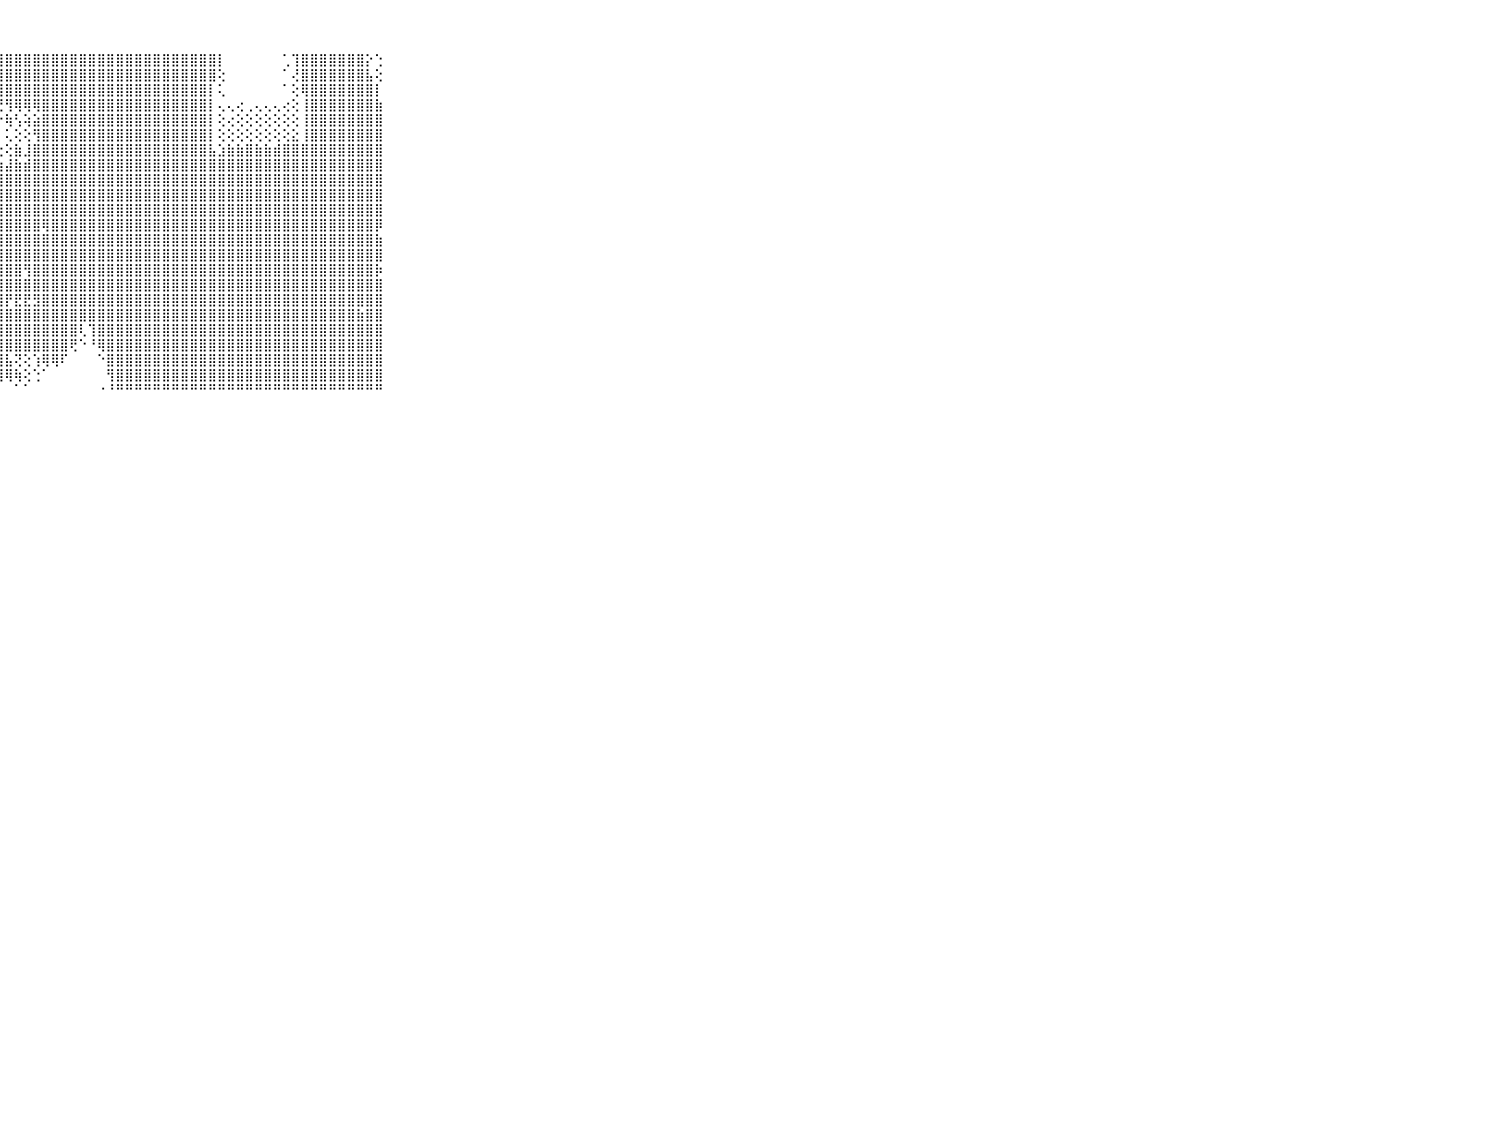

⠀⠀⠀⠀⠀⠀⠀⠀⠀⠀⠀⣿⣿⣿⣿⣿⣿⣿⣿⣿⣿⣿⣿⣿⣿⣿⣿⣿⣿⣿⣿⣿⣿⣿⣿⣿⣿⣿⣿⣿⣿⣿⣿⣿⣿⣿⣿⣿⣿⣿⣿⡇⠀⠀⠀⠀⠀⠀⢁⢹⣿⣿⣿⣿⣿⣿⣿⡕⢑⠀⠀⠀⠀⠀⠀⠀⠀⠀⠀⠀⠀
⠀⠀⠀⠀⠀⠀⠀⠀⠀⠀⠀⣿⣿⣿⣿⣿⣿⣿⣿⣿⣿⣿⣿⣿⣿⣿⣿⣿⣿⣿⣿⣿⣿⣿⣿⣿⣿⣿⣿⣿⣿⣿⣿⣿⣿⣿⣿⣿⣿⣿⣿⢕⠀⠀⠀⠀⠀⠀⠁⢜⣿⣿⣿⣿⣿⣿⣿⣧⢕⠀⠀⠀⠀⠀⠀⠀⠀⠀⠀⠀⠀
⠀⠀⠀⠀⠀⠀⠀⠀⠀⠀⠀⣿⣿⣿⣿⣿⣿⣿⣿⣿⣿⣿⣿⣿⣿⣿⣿⣿⣿⣿⣿⣿⣿⣿⣿⣿⣿⣿⣿⣿⣿⣿⣿⣿⣿⣿⣿⣿⣿⣿⡇⢅⠀⠀⠀⠀⠀⠀⠁⢕⢿⣿⣿⣿⣿⣿⣿⣿⡇⠀⠀⠀⠀⠀⠀⠀⠀⠀⠀⠀⠀
⠀⠀⠀⠀⠀⠀⠀⠀⠀⠀⠀⣿⣿⣿⣿⣿⣿⣿⣿⣿⣿⣿⡿⠟⠛⢟⢟⢟⢻⢿⢿⢿⣿⣿⣿⣿⣿⣿⣿⣿⣿⣿⣿⣿⣿⣿⣿⣿⣿⣿⡇⢄⢄⢔⢀⢄⢄⢄⢔⢕⢸⣿⣿⣿⣿⣿⣿⣿⣷⠀⠀⠀⠀⠀⠀⠀⠀⠀⠀⠀⠀
⠀⠀⠀⠀⠀⠀⠀⠀⠀⠀⠀⣿⣿⣿⣿⣿⣿⣿⣿⢿⢟⠝⢑⢕⣅⣔⣵⡕⢷⢣⢵⣵⣿⣿⣿⣿⣿⣿⣿⣿⣿⣿⣿⣿⣿⣿⣿⣿⣿⣿⡇⢕⢔⢕⢕⢕⢕⢕⢕⢕⢸⣿⣿⣿⣿⣿⣿⣿⣿⠀⠀⠀⠀⠀⠀⠀⠀⠀⠀⠀⠀
⠀⠀⠀⠀⠀⠀⠀⠀⠀⠀⠀⣿⣿⣿⣿⣿⣿⣿⡏⠔⢄⢕⢕⢗⠜⢑⢁⠁⢅⢕⢕⢻⣿⣿⣿⣿⣿⣿⣿⣿⣿⣿⣿⣿⣿⣿⣿⣿⣿⣿⡇⢕⢕⢕⢕⢕⢕⢕⢕⣕⢸⣿⣿⣿⣿⣿⣿⣿⣿⠀⠀⠀⠀⠀⠀⠀⠀⠀⠀⠀⠀
⠀⠀⠀⠀⠀⠀⠀⠀⠀⠀⠀⣿⣿⣿⣿⣿⣿⡇⢕⢔⣔⣅⢍⢕⢅⢕⢕⢔⢕⣷⣸⣿⣿⣿⣿⣿⣿⣿⣿⣿⣿⣿⣿⣿⣿⣿⣿⣿⣿⣿⣧⣱⣷⣷⣿⣷⣷⣾⣿⣿⣿⣿⣿⣿⣿⣿⣿⣿⣿⠀⠀⠀⠀⠀⠀⠀⠀⠀⠀⠀⠀
⠀⠀⠀⠀⠀⠀⠀⠀⠀⠀⠀⣿⣿⣿⣿⣿⣿⢱⢕⢕⡝⢕⢕⣕⣵⣵⣵⣱⣼⣷⣾⣿⣿⣿⣿⣿⣿⣿⣿⣿⣿⣿⣿⣿⣿⣿⣿⣿⣿⣿⣿⣿⣿⣿⣿⣿⣿⣿⣿⣿⣿⣿⣿⣿⣿⣿⣿⣿⣿⠀⠀⠀⠀⠀⠀⠀⠀⠀⠀⠀⠀
⠀⠀⠀⠀⠀⠀⠀⠀⠀⠀⠀⣿⣿⣿⣿⣿⣿⡜⢕⢇⣷⣿⣿⣿⣿⣿⣿⣿⣿⣿⣿⣿⣿⣿⣿⣿⣿⣿⣿⣿⣿⣿⣿⣿⣿⣿⣿⣿⣿⣿⣿⣿⣿⣿⣿⣿⣿⣿⣿⣿⣿⣿⣿⣿⣿⣿⣿⣿⣿⠀⠀⠀⠀⠀⠀⠀⠀⠀⠀⠀⠀
⠀⠀⠀⠀⠀⠀⠀⠀⠀⠀⠀⣿⣿⣿⣿⣿⣿⡇⢕⢸⣿⣿⣿⣿⣿⣿⣿⣿⣿⣿⣿⣿⣿⣿⣿⣿⣿⣿⣿⣿⣿⣿⣿⣿⣿⣿⣿⣿⣿⣿⣿⣿⣿⣿⣿⣿⣿⣿⣿⣿⣿⣿⣿⣿⣿⣿⣿⣿⣿⠀⠀⠀⠀⠀⠀⠀⠀⠀⠀⠀⠀
⠀⠀⠀⠀⠀⠀⠀⠀⠀⠀⠀⣿⣿⣿⣿⣿⣿⡇⢕⢸⣿⣿⣿⣿⣿⣿⣿⣿⣿⣿⣿⣿⣿⣿⣿⣿⣿⣿⣿⣿⣿⣿⣿⣿⣿⣿⣿⣿⣿⣿⣿⣿⣿⣿⣿⣿⣿⣿⣿⣿⣿⣿⣿⣿⣿⣿⣿⣿⣿⠀⠀⠀⠀⠀⠀⠀⠀⠀⠀⠀⠀
⠀⠀⠀⠀⠀⠀⠀⠀⠀⠀⠀⣿⣿⣿⣿⣿⣿⣷⢕⢸⣿⣿⣿⣿⣿⣿⣿⣿⣿⣿⣿⣿⢿⣿⣿⣿⣿⣿⣿⣿⣿⣿⣿⣿⣿⣿⣿⣿⣿⣿⣿⣿⣿⣿⣿⣿⣿⣿⣿⣿⣿⣿⣿⣿⣿⣿⣿⣿⡿⠀⠀⠀⠀⠀⠀⠀⠀⠀⠀⠀⠀
⠀⠀⠀⠀⠀⠀⠀⠀⠀⠀⠀⣿⣿⣿⣿⣿⣿⣿⣇⢕⣿⣿⣿⣿⣽⣿⣿⣿⣿⣿⣿⣿⣿⣿⣿⣿⣿⣿⣿⣿⣿⣿⣿⣿⣿⣿⣿⣿⣿⣿⣿⣿⣿⣿⣿⣿⣿⣿⣿⣿⣿⣿⣿⣿⣿⣿⣿⣿⣷⠀⠀⠀⠀⠀⠀⠀⠀⠀⠀⠀⠀
⠀⠀⠀⠀⠀⠀⠀⠀⠀⠀⠀⣿⣿⣿⣿⣿⣿⣿⣿⣧⣿⣿⣿⣿⣿⣿⣿⣿⣿⣿⣿⣿⣿⣿⣿⣿⣿⣿⣿⣿⣿⣿⣿⣿⣿⣿⣿⣿⣿⣿⣿⣿⣿⣿⣿⣿⣿⣿⣿⣿⣿⣿⣿⣿⣿⣿⣿⣿⣿⠀⠀⠀⠀⠀⠀⠀⠀⠀⠀⠀⠀
⠀⠀⠀⠀⠀⠀⠀⠀⠀⠀⠀⣿⣿⣿⣿⣿⣿⣿⣿⣿⣿⣿⣿⣿⣿⣿⣿⣿⣿⣿⢻⣿⣿⣿⣿⣿⣿⣿⣿⣿⣿⣿⣿⣿⣿⣿⣿⣿⣿⣿⣿⣿⣿⣿⣿⣿⣿⣿⣿⣿⣿⣿⣿⣿⣿⣿⣿⣿⡷⠀⠀⠀⠀⠀⠀⠀⠀⠀⠀⠀⠀
⠀⠀⠀⠀⠀⠀⠀⠀⠀⠀⠀⣿⣿⣿⣿⣿⣿⣿⣿⣿⣿⣿⣿⣿⣿⣿⣿⣿⣿⣿⣿⣿⣿⣿⣿⣿⣿⣿⣿⣿⣿⣿⣿⣿⣿⣿⣿⣿⣿⣿⣿⣿⣿⣿⣿⣿⣿⣿⣿⣿⣿⣿⣿⣿⣿⣿⣿⣿⣿⠀⠀⠀⠀⠀⠀⠀⠀⠀⠀⠀⠀
⠀⠀⠀⠀⠀⠀⠀⠀⠀⠀⠀⣿⣿⣿⣿⣿⣿⣿⣿⣿⣿⣿⣿⣿⣿⣿⣿⣿⡟⣟⣟⣻⣿⣿⣿⣿⣿⣿⣿⣿⣿⣿⣿⣿⣿⣿⣿⣿⣿⣿⣿⣿⣿⣿⣿⣿⣿⣿⣿⣿⣿⣿⣿⣿⣿⣿⣿⣿⣿⠀⠀⠀⠀⠀⠀⠀⠀⠀⠀⠀⠀
⠀⠀⠀⠀⠀⠀⠀⠀⠀⠀⠀⣿⣿⣿⣿⣿⣿⣿⣿⣿⣿⣿⣿⣿⣿⣿⣿⣿⣿⣿⣿⣿⣿⣿⣿⣿⣿⣿⣿⣿⣿⣿⣿⣿⣿⣿⣿⣿⣿⣿⣿⣿⣿⣿⣿⣿⣿⣿⣿⣿⣿⣿⣿⣿⣿⣿⣷⣿⣿⠀⠀⠀⠀⠀⠀⠀⠀⠀⠀⠀⠀
⠀⠀⠀⠀⠀⠀⠀⠀⠀⠀⠀⣿⣿⣿⣿⣿⣿⣿⣿⣿⣿⣿⣿⢿⣿⣿⣿⣿⣿⣿⣿⣿⣿⣿⣿⣿⢇⢹⣿⣿⣿⣿⣿⣿⣿⣿⣿⣿⣿⣿⣿⣿⣿⣿⣿⣿⣿⣿⣿⣿⣿⣿⣿⣿⣿⣿⣿⣿⣿⠀⠀⠀⠀⠀⠀⠀⠀⠀⠀⠀⠀
⠀⠀⠀⠀⠀⠀⠀⠀⠀⠀⠀⣿⣿⣿⣿⣿⣿⣿⣿⣿⣿⣿⢇⢸⣿⣿⣿⣿⣿⣿⣿⣿⣿⣿⣿⢟⠑⠘⢿⣿⣿⣿⣿⣿⣿⣿⣿⣿⣿⣿⣿⣿⣿⣿⣿⣿⣿⣿⣿⣿⣿⣿⣿⣿⣿⣿⣿⣿⣿⠀⠀⠀⠀⠀⠀⠀⠀⠀⠀⠀⠀
⠀⠀⠀⠀⠀⠀⠀⠀⠀⠀⠀⣿⣿⣿⣿⣿⣿⣿⣿⣿⣿⡏⢕⢕⢻⣿⣿⣿⣧⢝⢕⢱⢿⢿⠏⠀⠀⠀⠑⣿⣿⣿⣿⣿⣿⣿⣿⣿⣿⣿⣿⣿⣿⣿⣿⣿⣿⣿⣿⣿⣿⣿⣿⣿⣿⣿⣿⣿⣿⠀⠀⠀⠀⠀⠀⠀⠀⠀⠀⠀⠀
⠀⠀⠀⠀⠀⠀⠀⠀⠀⠀⠀⣿⣿⣿⣿⣿⣿⣿⣿⣿⣿⣿⢕⢅⢑⠜⠝⢻⢿⢷⢕⢑⠁⠀⠀⠀⠀⠀⠀⢻⣿⣿⣿⣿⣿⣿⣿⣿⣿⣿⣿⣿⣿⣿⣿⣿⣿⣿⣿⣿⣿⣿⣿⣿⣿⣿⣿⣿⣿⠀⠀⠀⠀⠀⠀⠀⠀⠀⠀⠀⠀
⠀⠀⠀⠀⠀⠀⠀⠀⠀⠀⠀⠛⠛⠛⠛⠛⠛⠛⠛⠛⠛⠛⠀⠑⠐⠐⠀⠀⠀⠁⠁⠀⠀⠀⠀⠀⠀⠀⠐⠘⠛⠛⠛⠛⠛⠛⠛⠛⠛⠛⠛⠛⠛⠛⠛⠛⠛⠛⠛⠛⠛⠛⠛⠛⠛⠛⠛⠛⠛⠀⠀⠀⠀⠀⠀⠀⠀⠀⠀⠀⠀